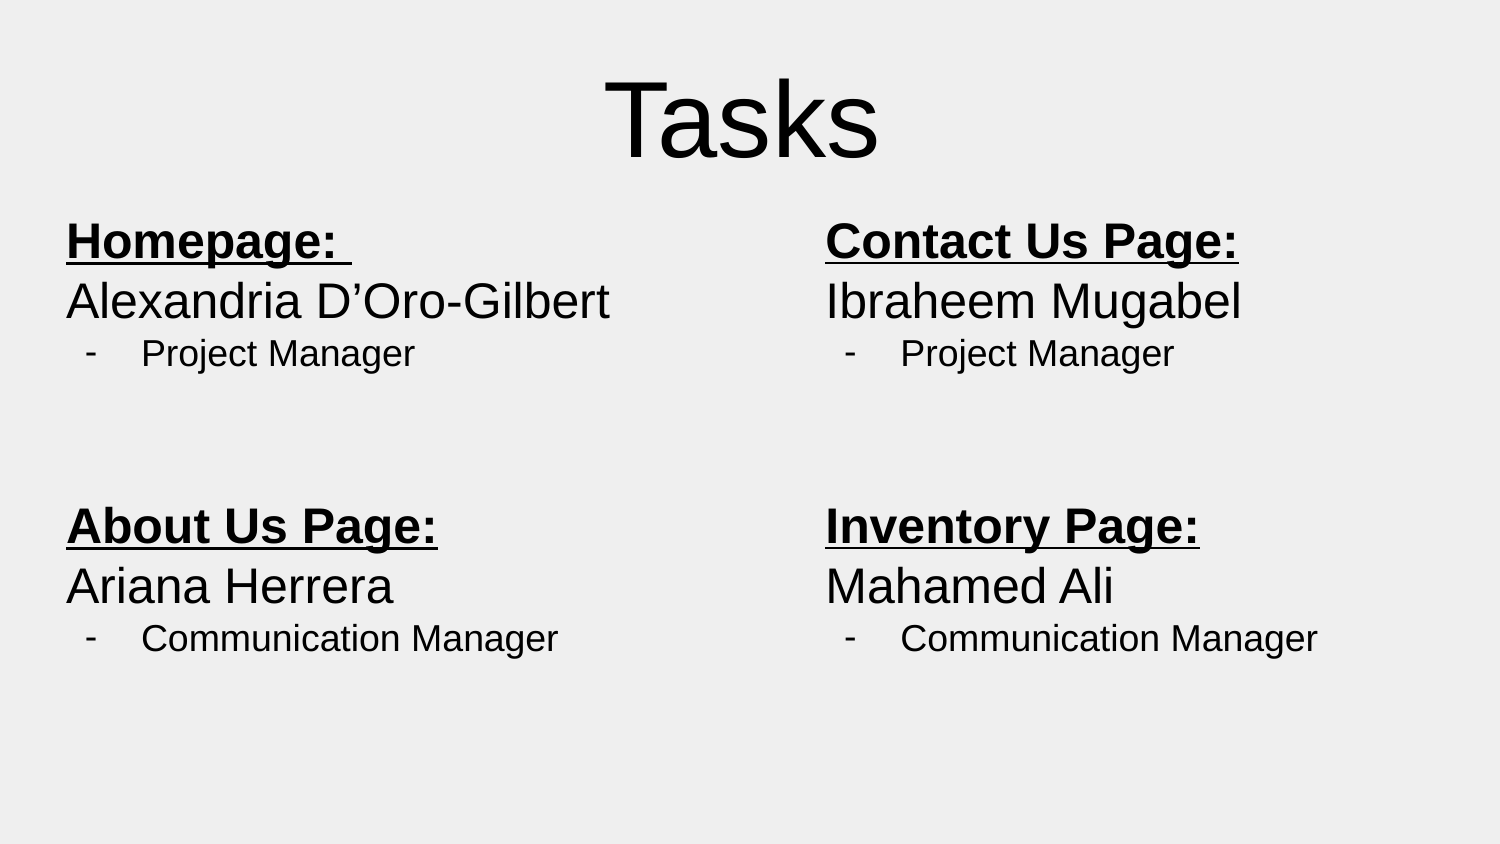

# Tasks
Homepage:
Alexandria D’Oro-Gilbert
Project Manager

About Us Page:
Ariana Herrera
Communication Manager
Contact Us Page:
Ibraheem Mugabel
Project Manager

Inventory Page:
Mahamed Ali
Communication Manager